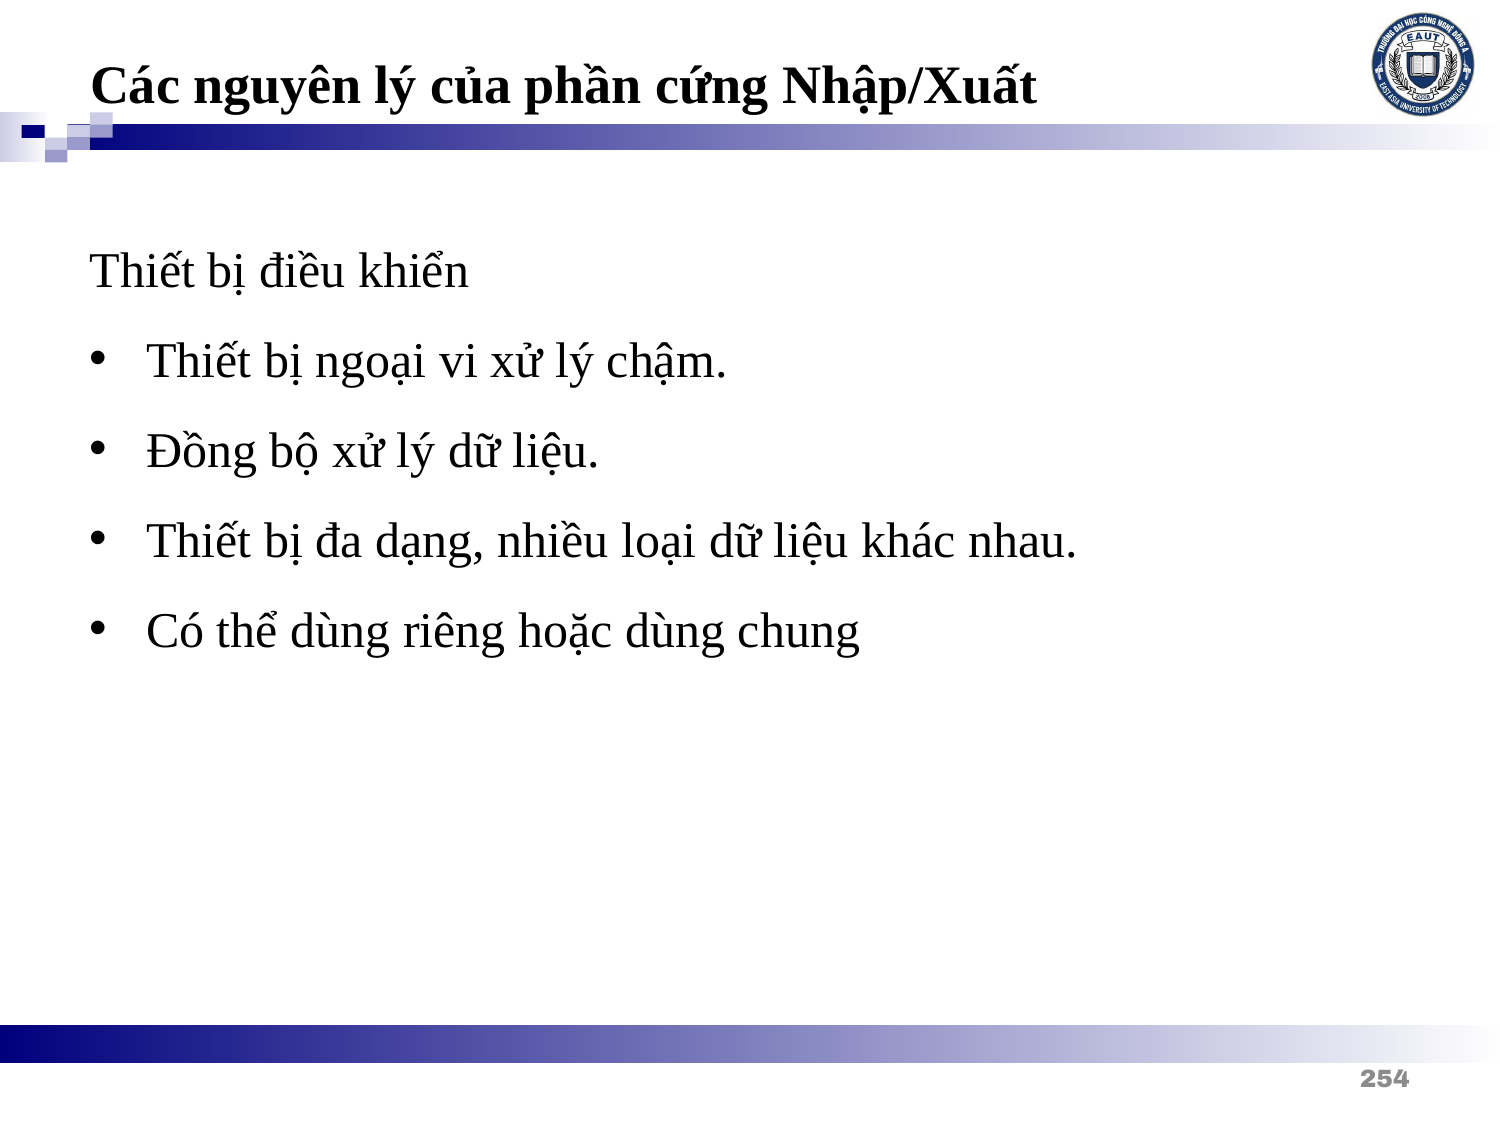

Các nguyên lý của phần cứng Nhập/Xuất
Thiết bị điều khiển
Thiết bị ngoại vi xử lý chậm.
Đồng bộ xử lý dữ liệu.
Thiết bị đa dạng, nhiều loại dữ liệu khác nhau.
Có thể dùng riêng hoặc dùng chung
254